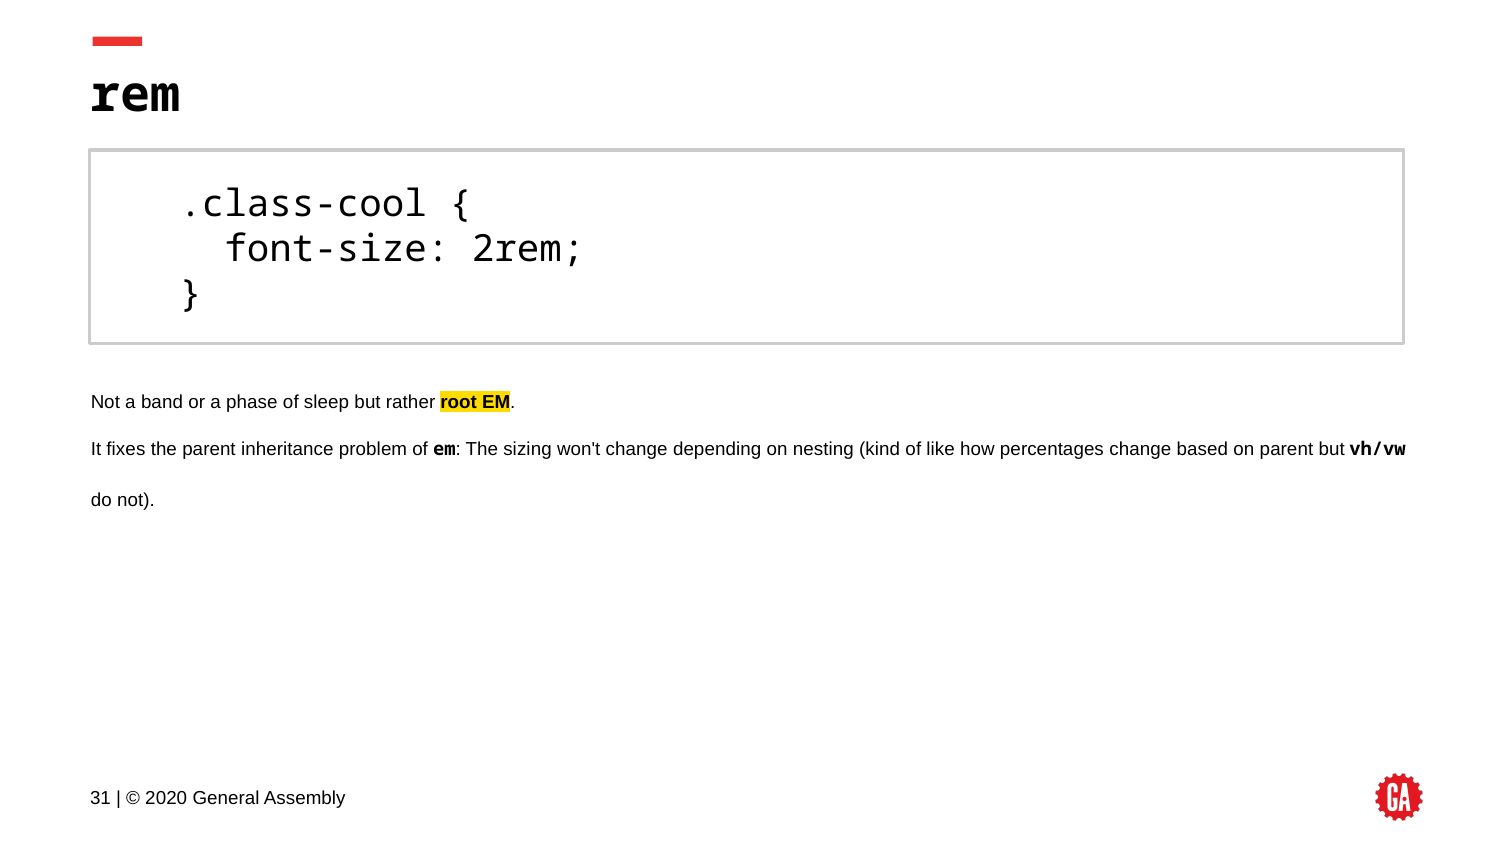

# rem
.class-cool {
  font-size: 2rem;
}
Not a band or a phase of sleep but rather root EM.
It fixes the parent inheritance problem of em: The sizing won't change depending on nesting (kind of like how percentages change based on parent but vh/vw
do not).
31 | © 2020 General Assembly